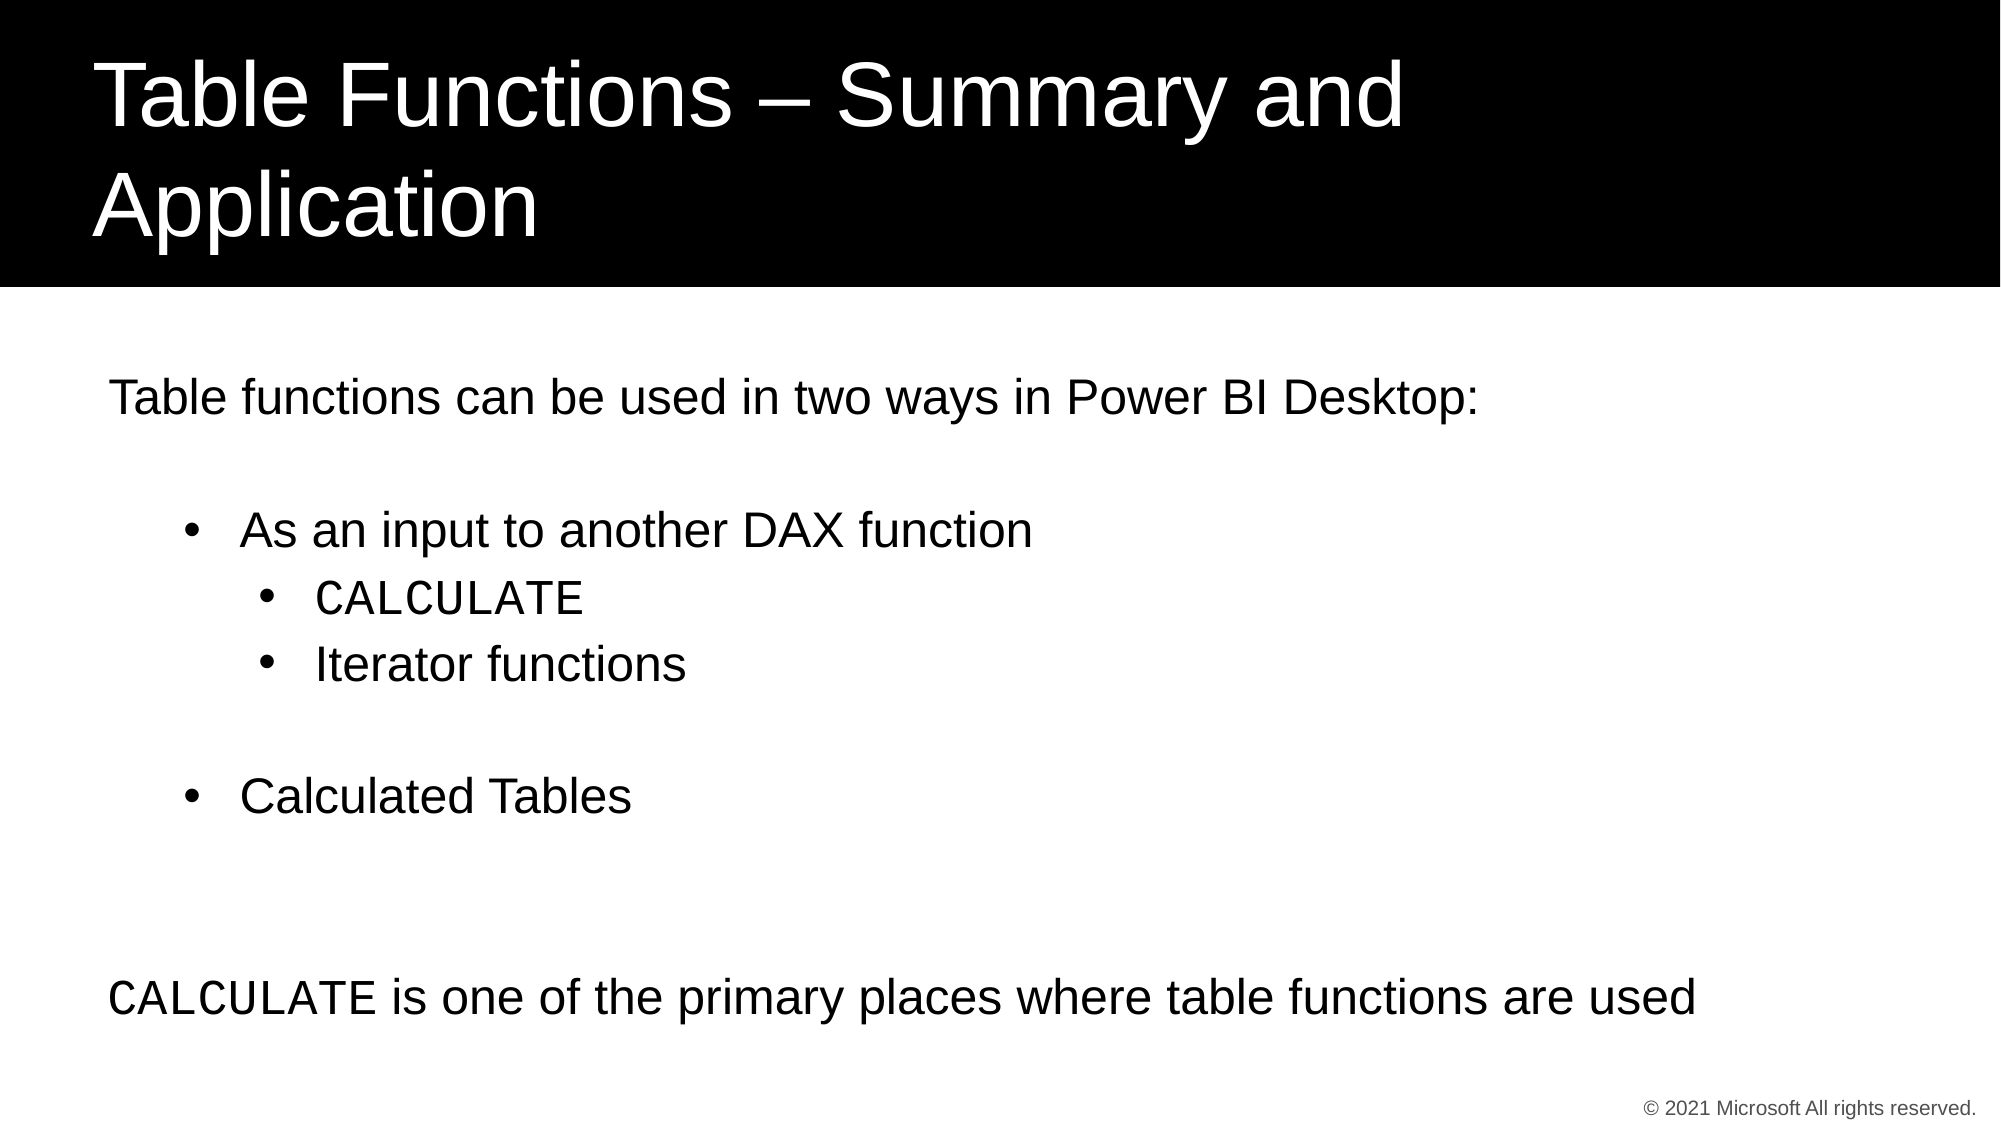

Table Functions – Summary and Application

Table functions can be used in two ways in Power BI Desktop:

As an input to another DAX function
CALCULATE
Iterator functions

Calculated Tables

CALCULATE is one of the primary places where table functions are used

© 2021 Microsoft All rights reserved.